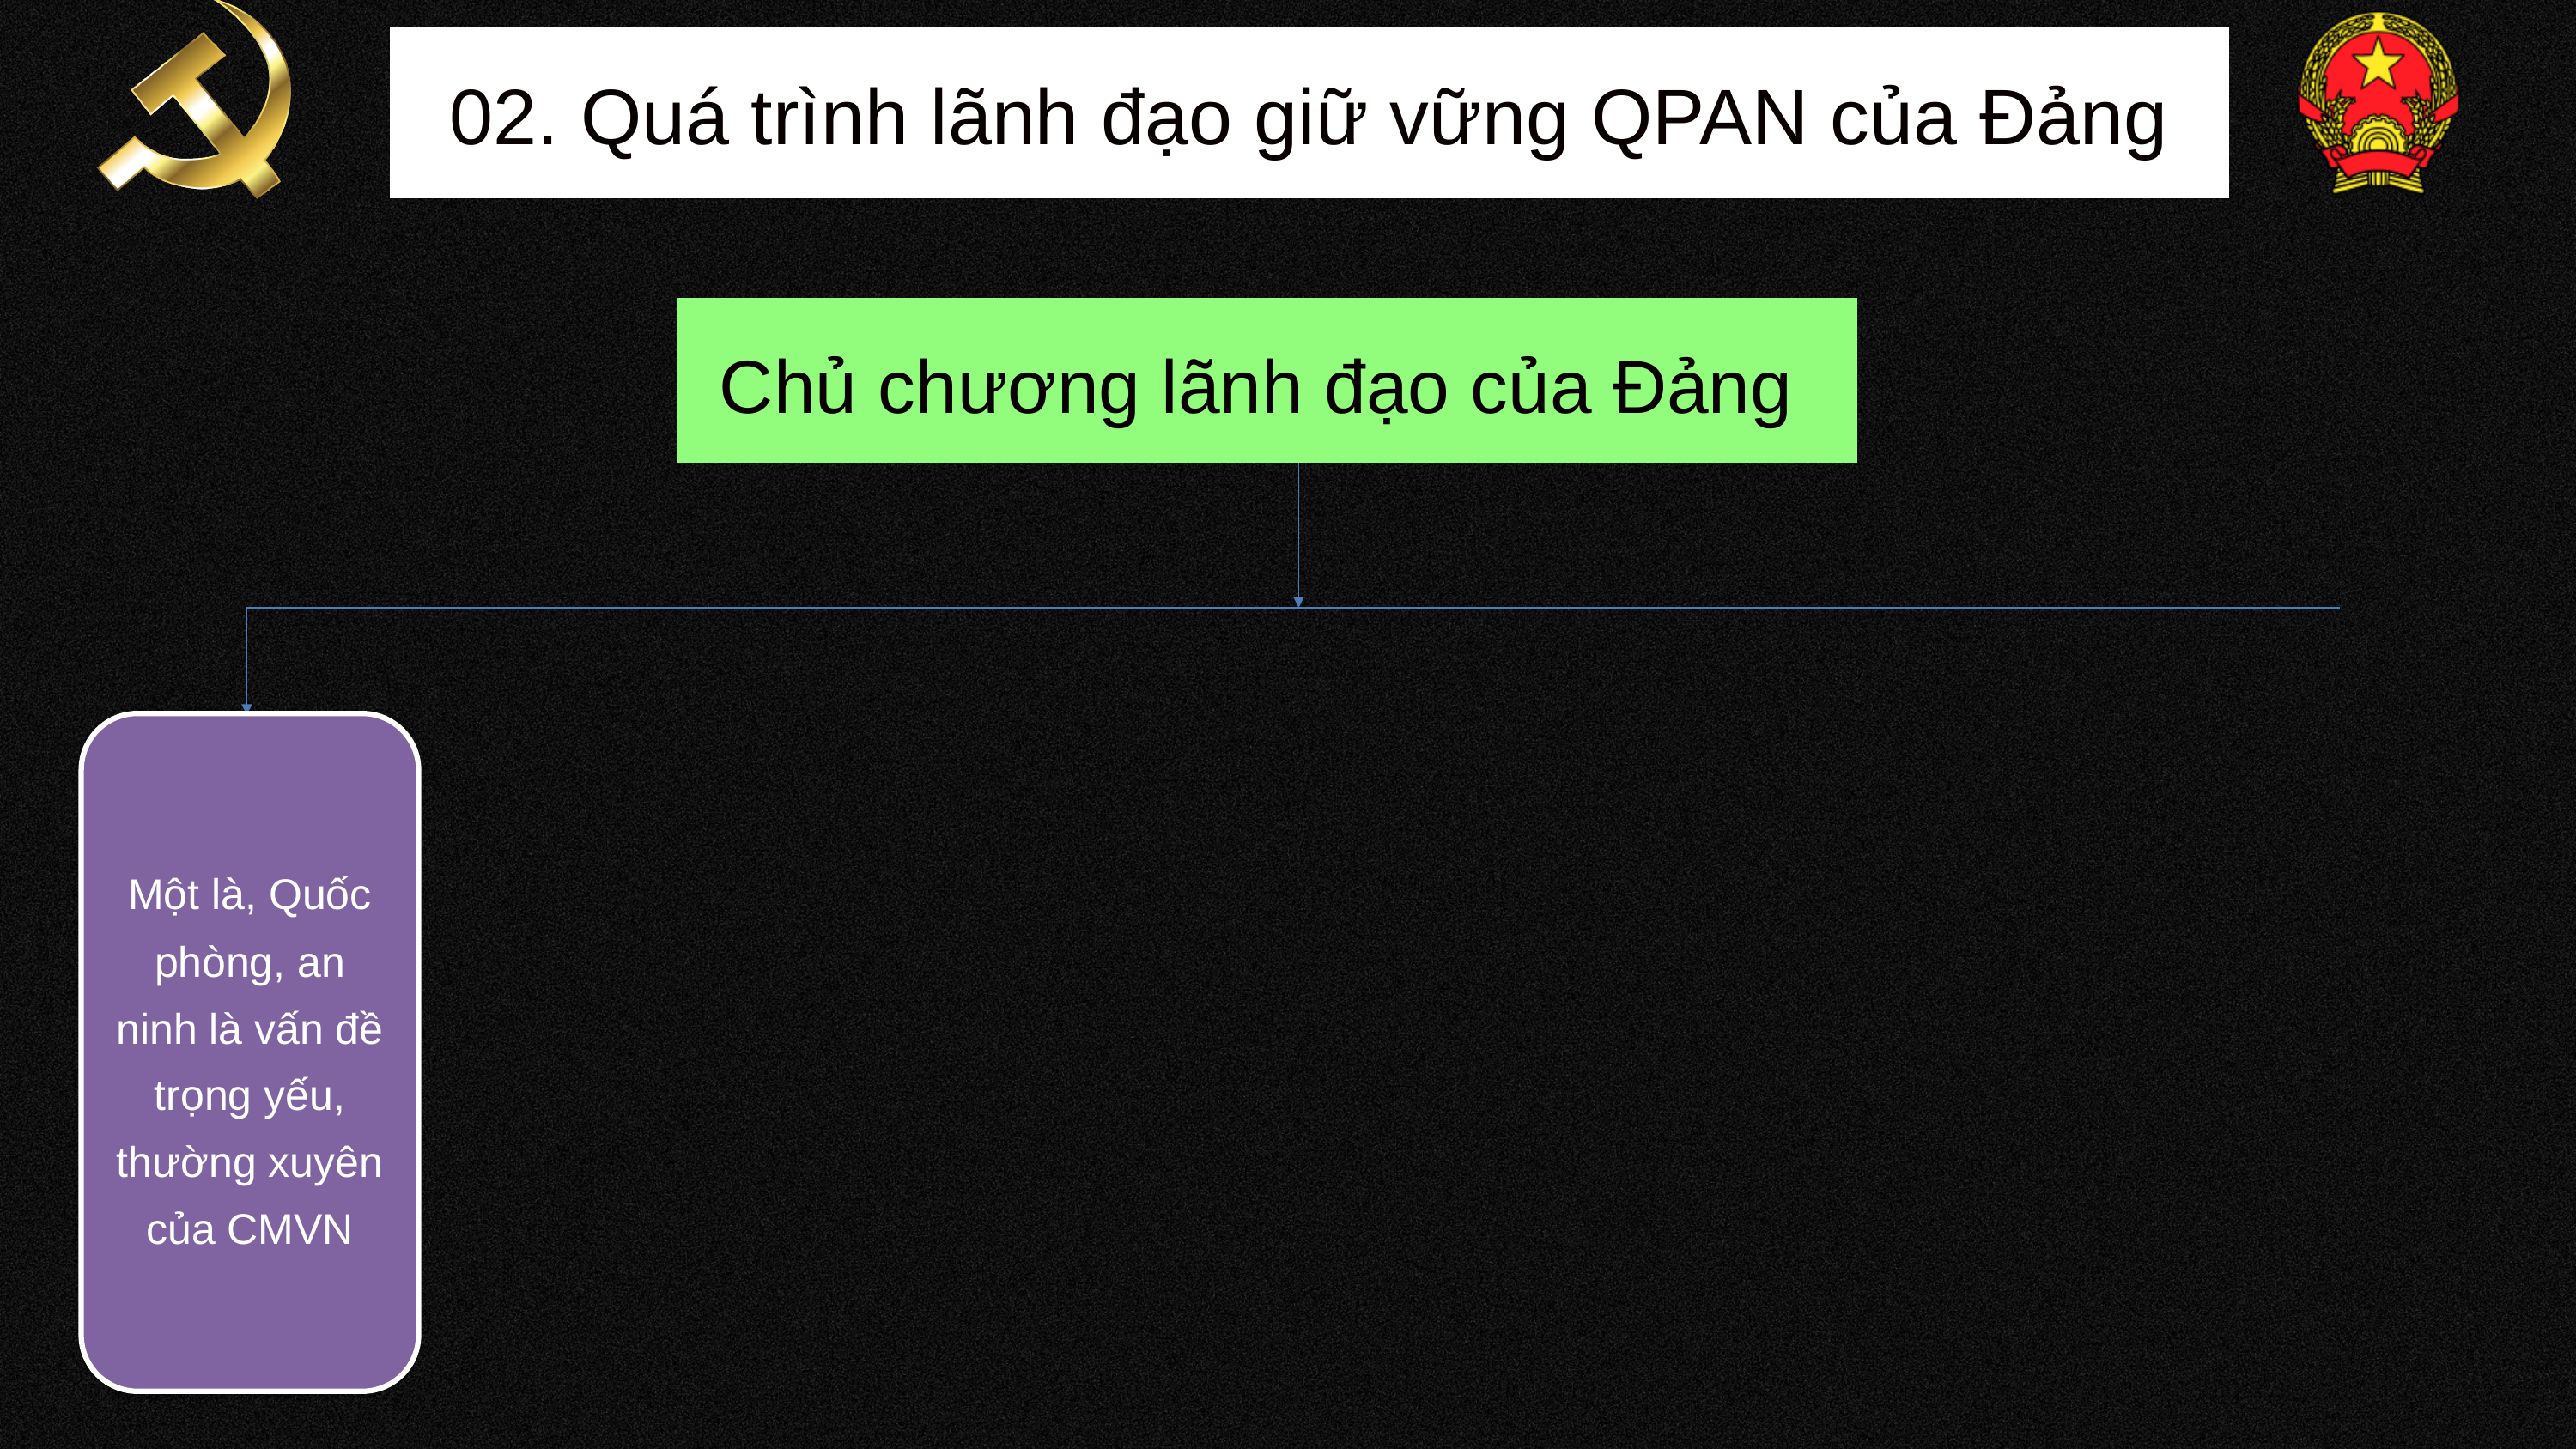

02. Quá trình lãnh đạo giữ vững QPAN của Đảng

Chủ chương lãnh đạo của Đảng
Một là, Quốc phòng, an ninh là vấn đề trọng yếu, thường xuyên của CMVN